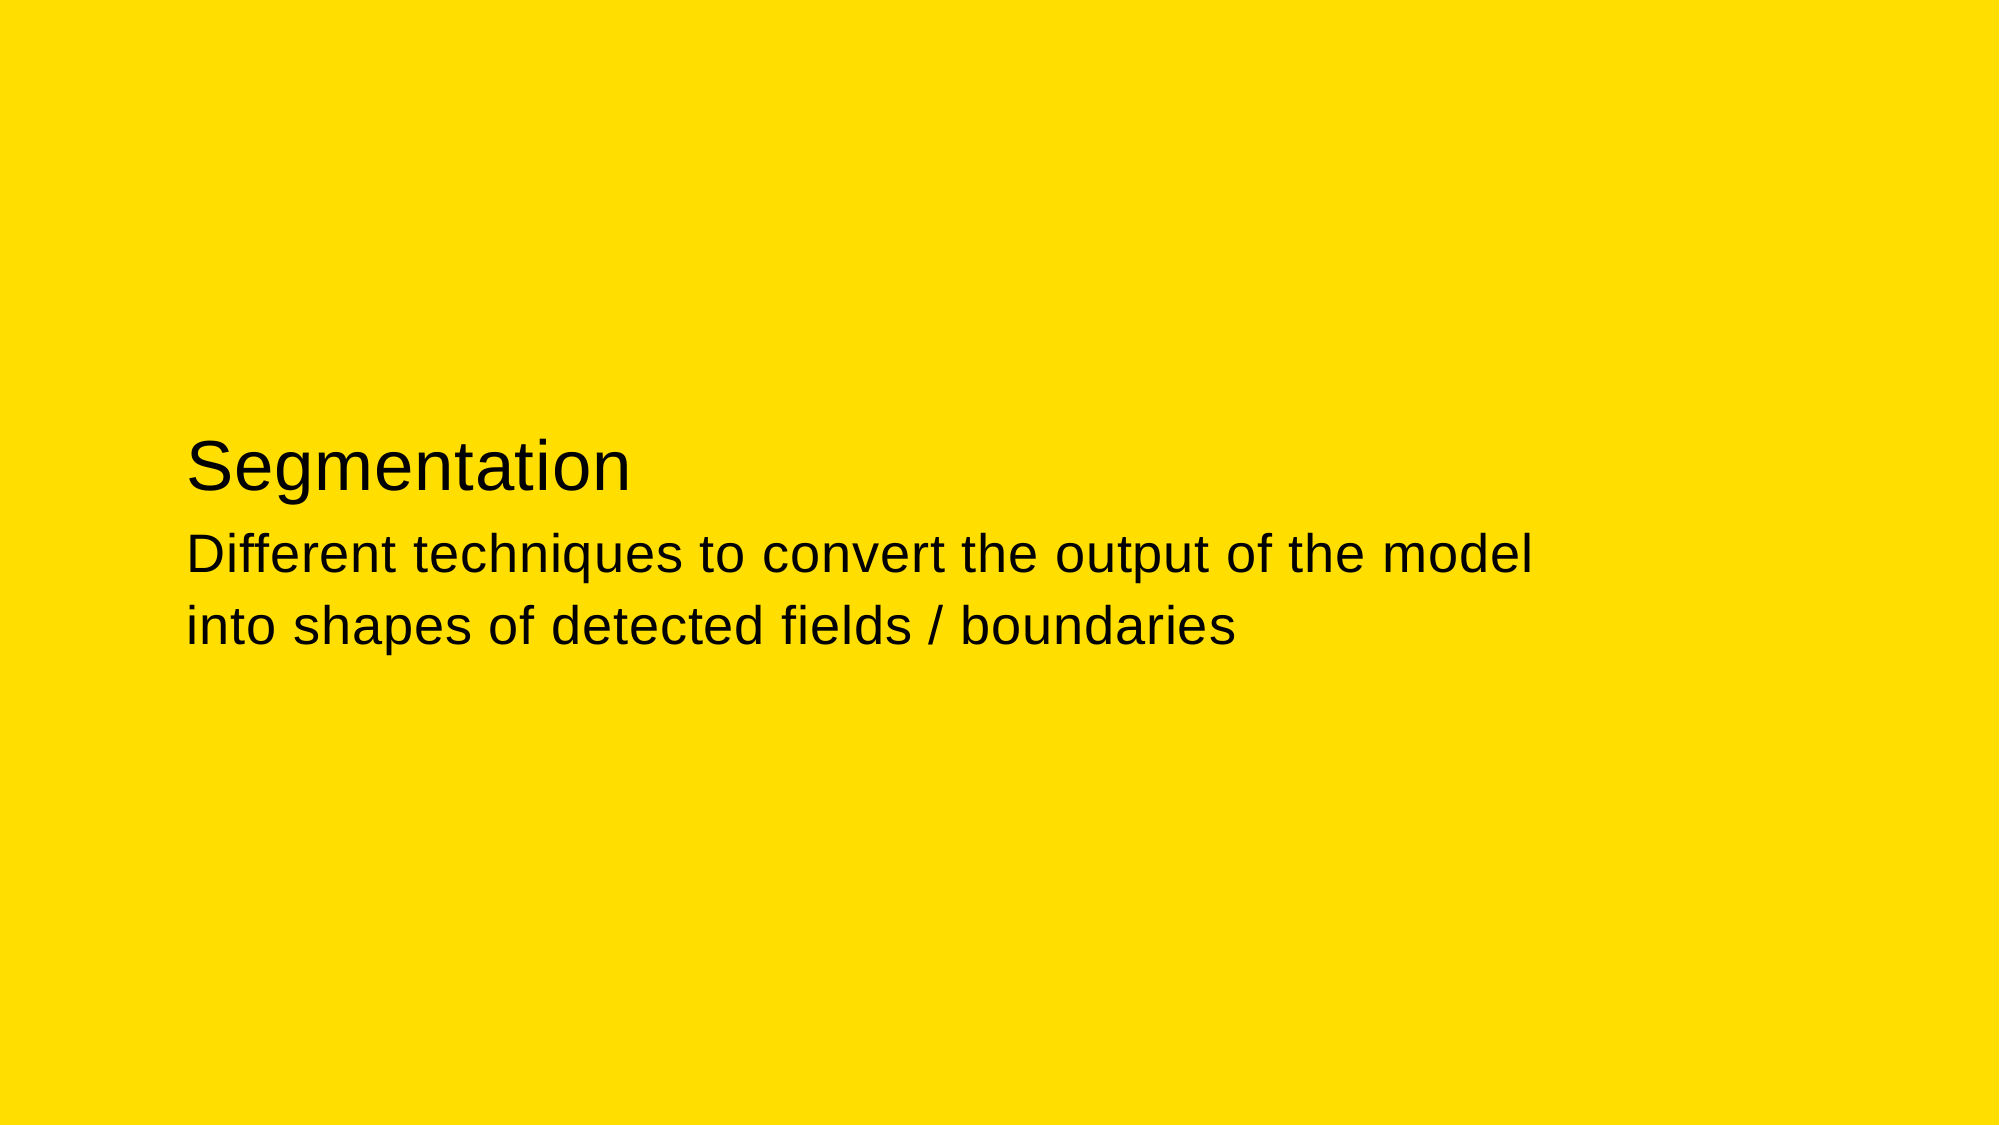

# Segmentation
Different techniques to convert the output of the model into shapes of detected fields / boundaries